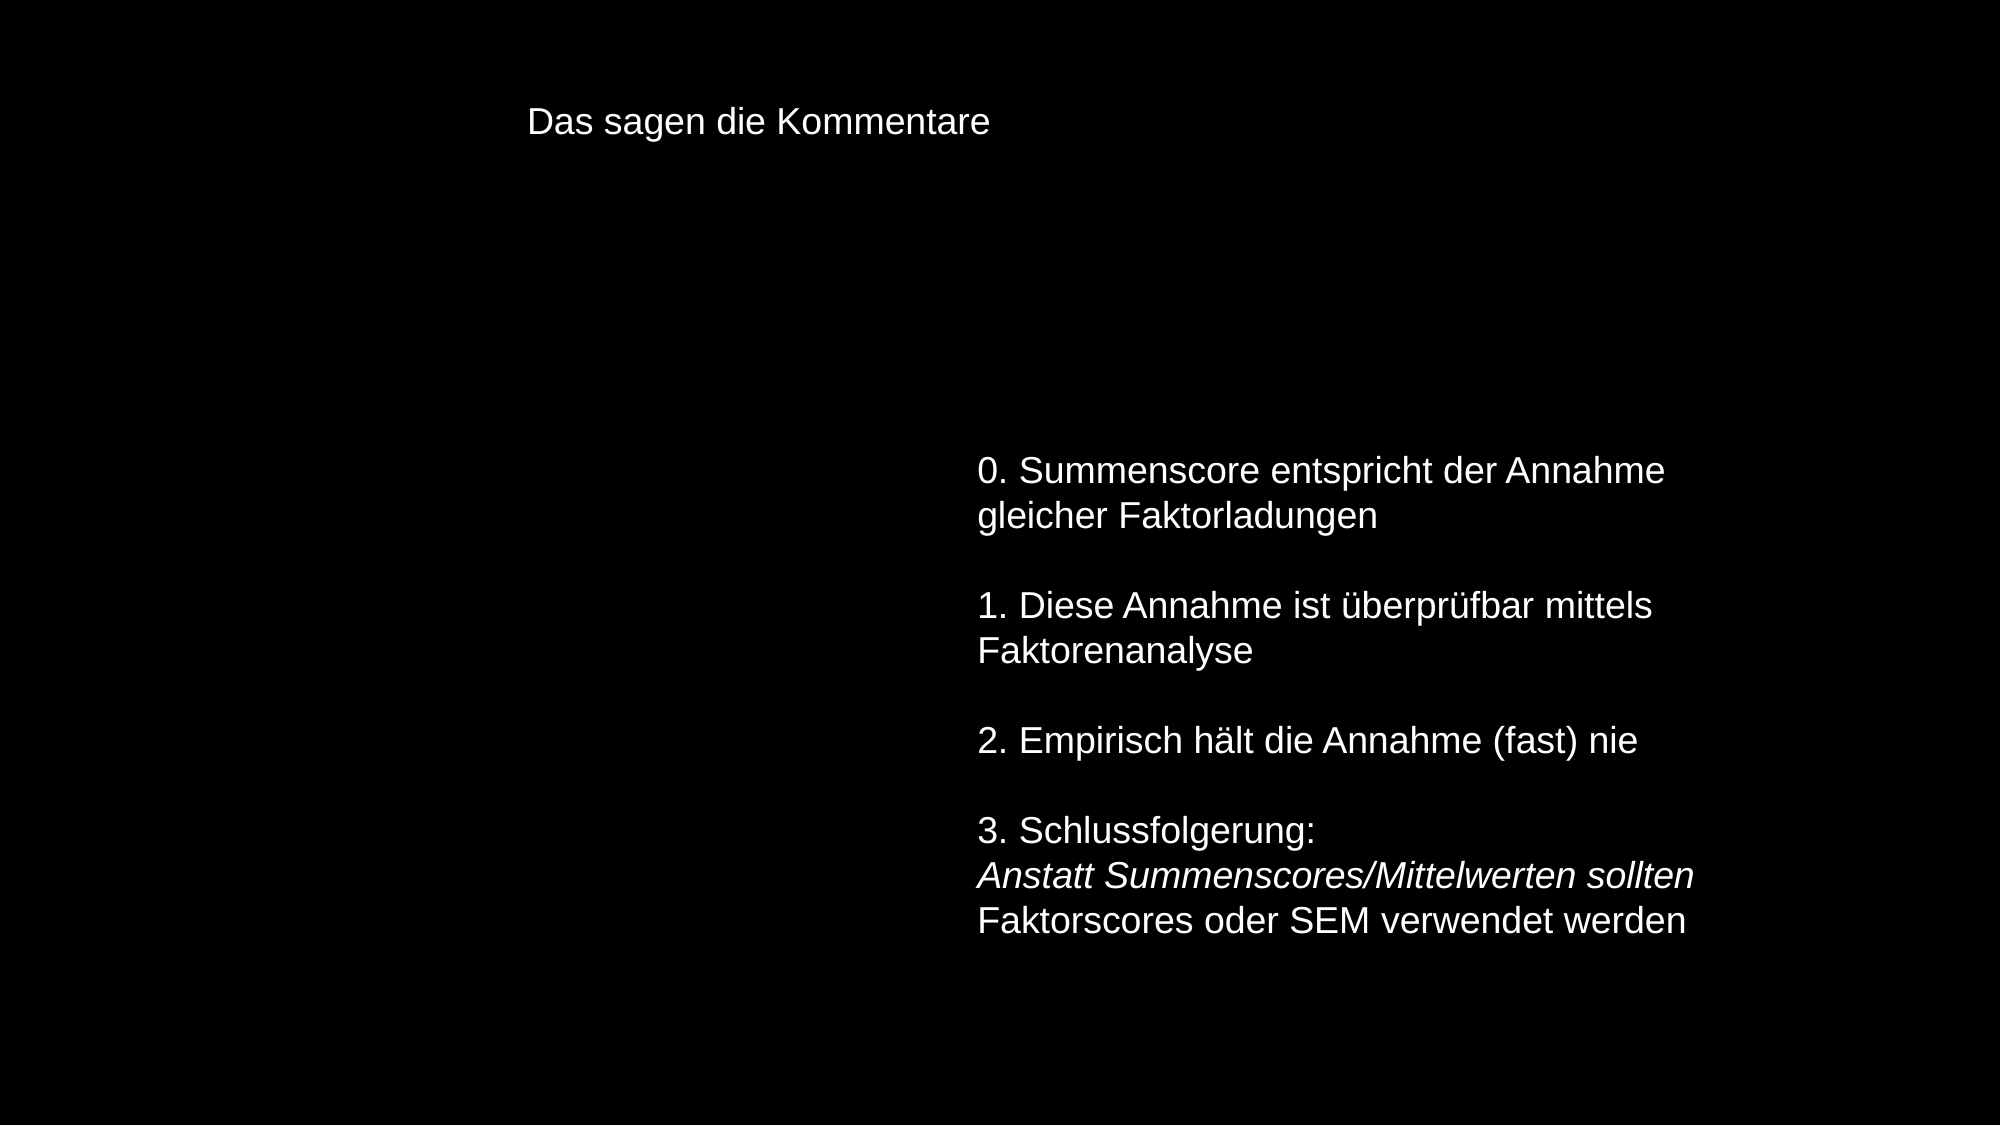

Das sagen die Kommentare
0. Summenscore entspricht der Annahme gleicher Faktorladungen

1. Diese Annahme ist überprüfbar mittels Faktorenanalyse

2. Empirisch hält die Annahme (fast) nie

3. Schlussfolgerung:
Anstatt Summenscores/Mittelwerten sollten
Faktorscores oder SEM verwendet werden